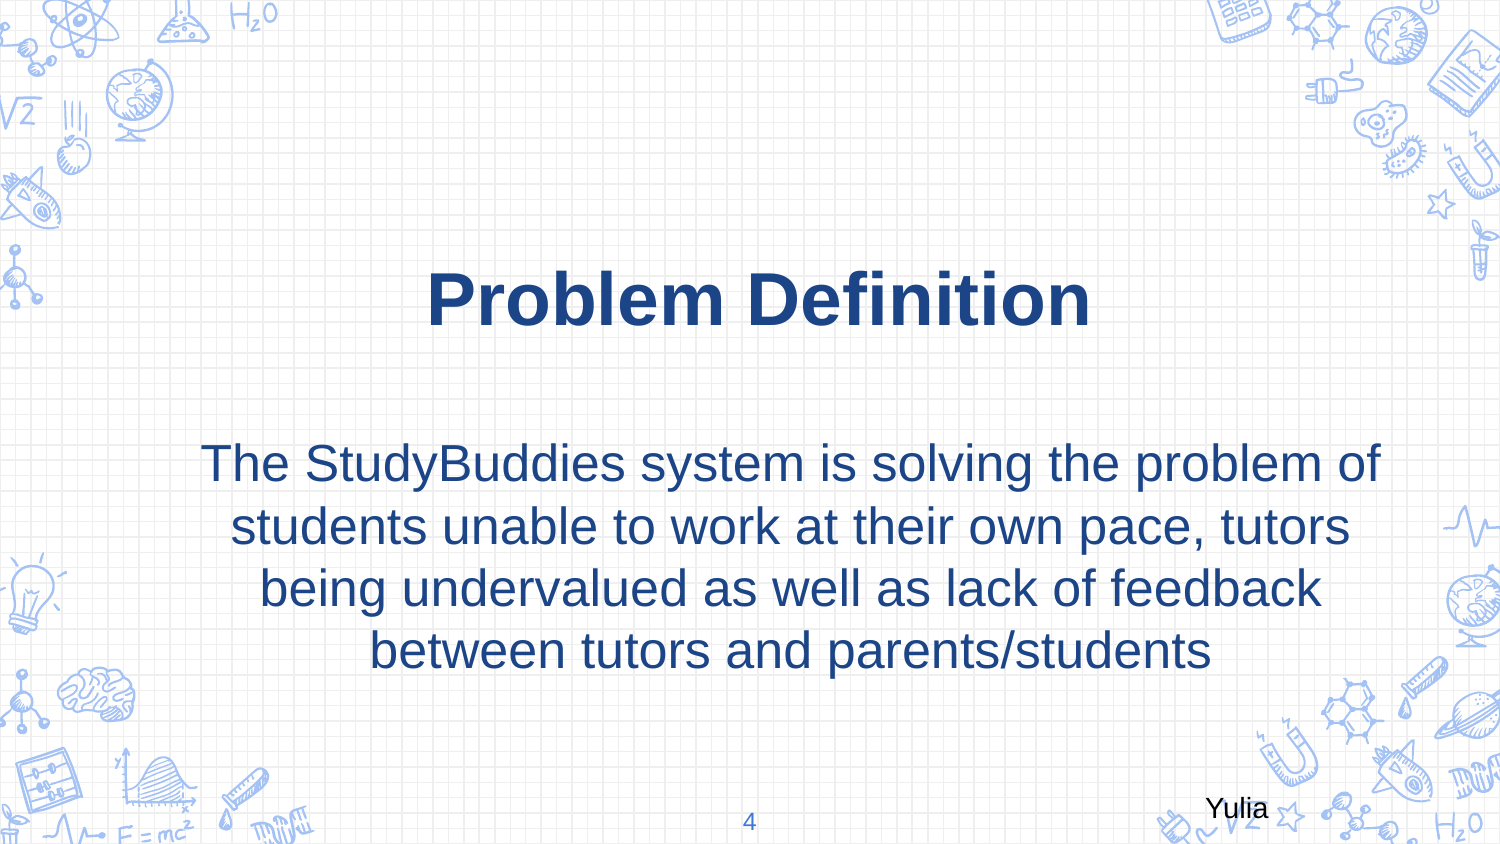

Problem Definition
The StudyBuddies system is solving the problem of students unable to work at their own pace, tutors being undervalued as well as lack of feedback between tutors and parents/students
Yulia
4